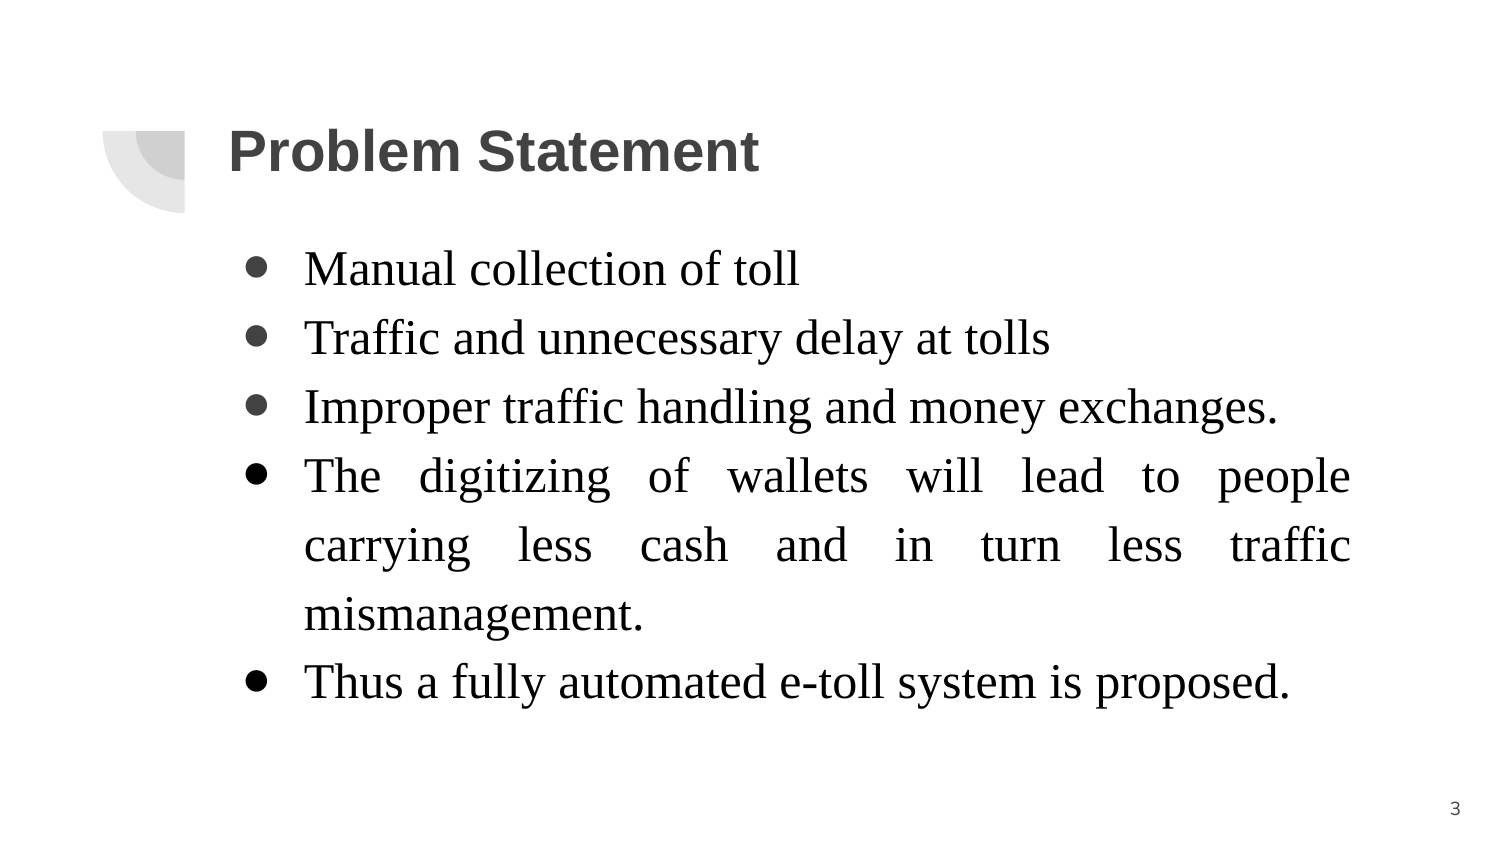

# Problem Statement
Manual collection of toll
Traffic and unnecessary delay at tolls
Improper traffic handling and money exchanges.
The digitizing of wallets will lead to people carrying less cash and in turn less traffic mismanagement.
Thus a fully automated e-toll system is proposed.

3